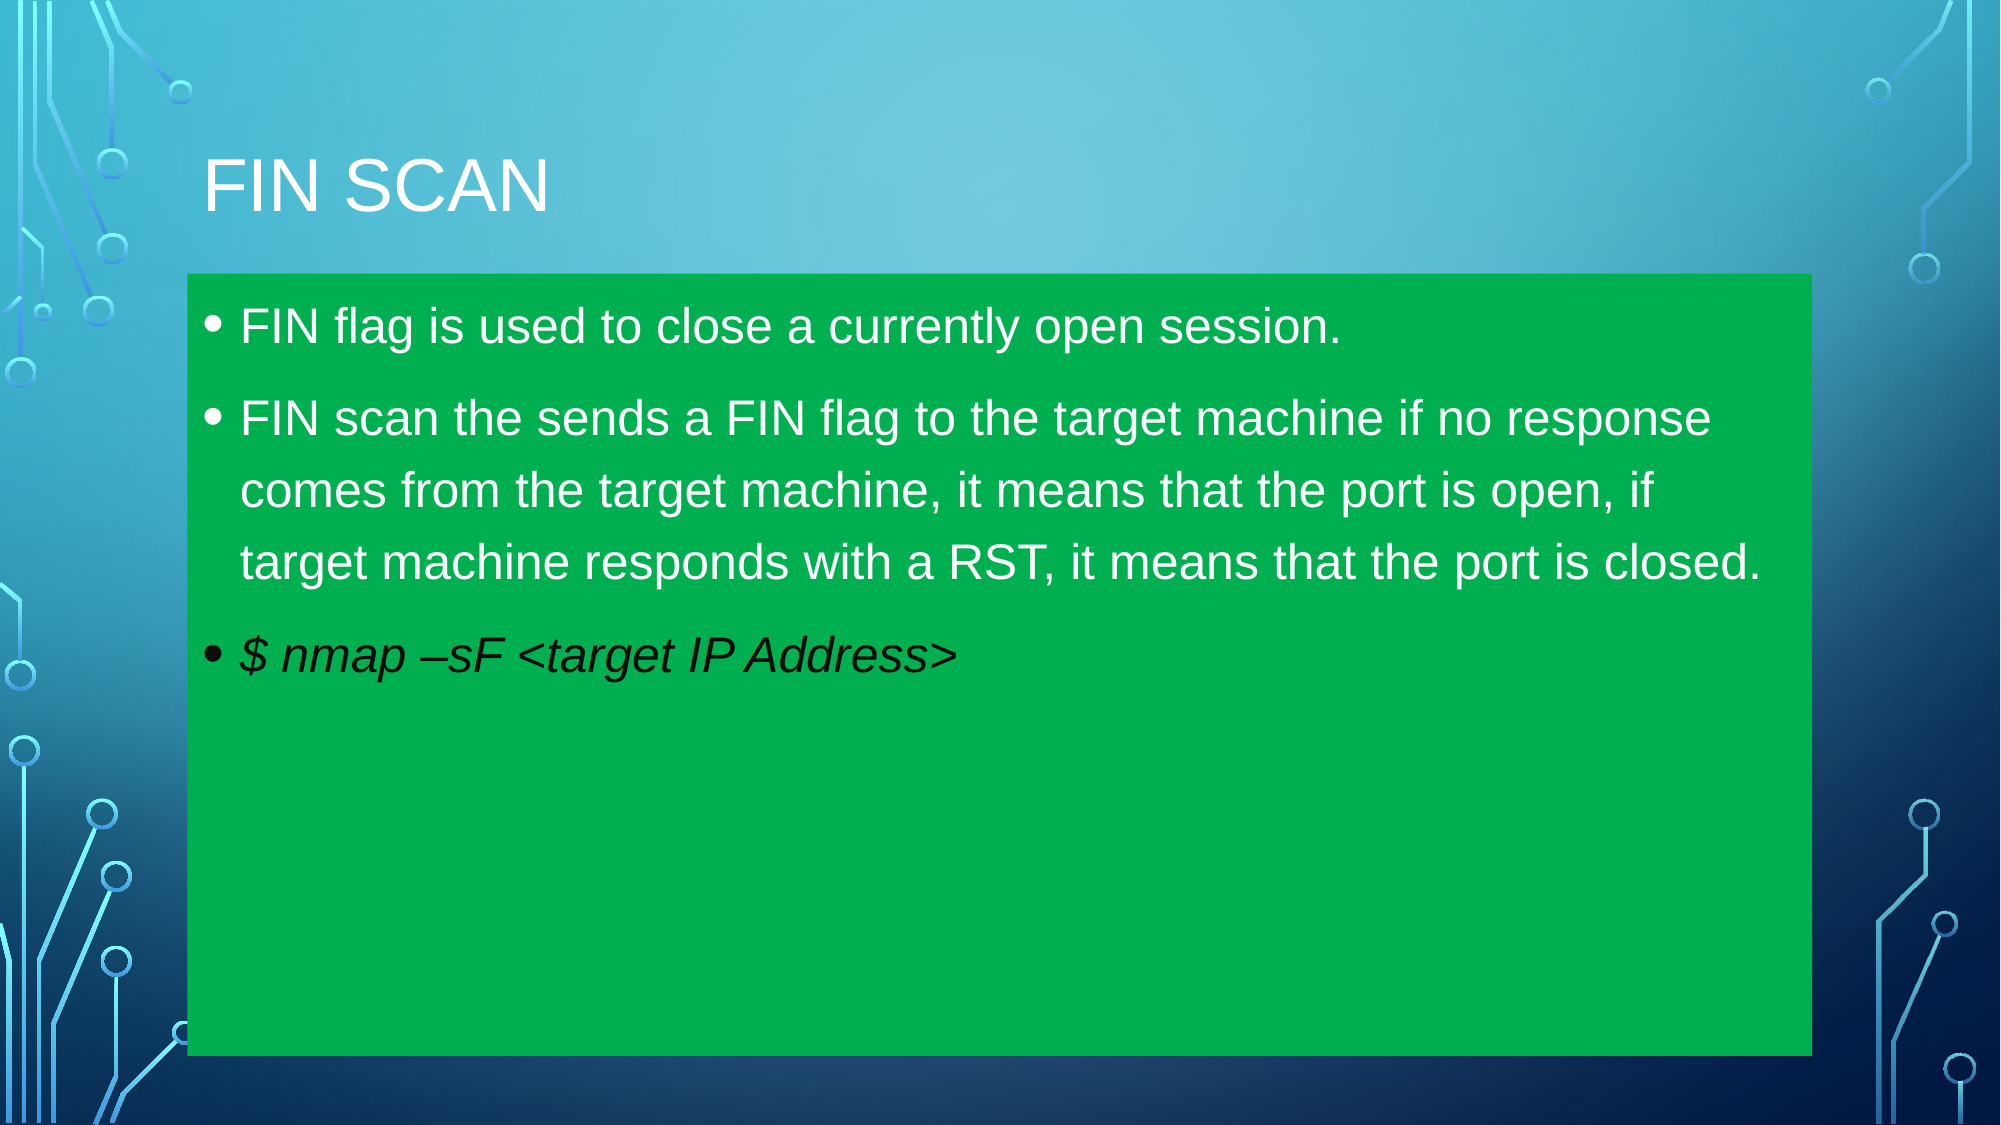

# Fin scan
FIN flag is used to close a currently open session.
FIN scan the sends a FIN flag to the target machine if no response comes from the target machine, it means that the port is open, if target machine responds with a RST, it means that the port is closed.
$ nmap –sF <target IP Address>